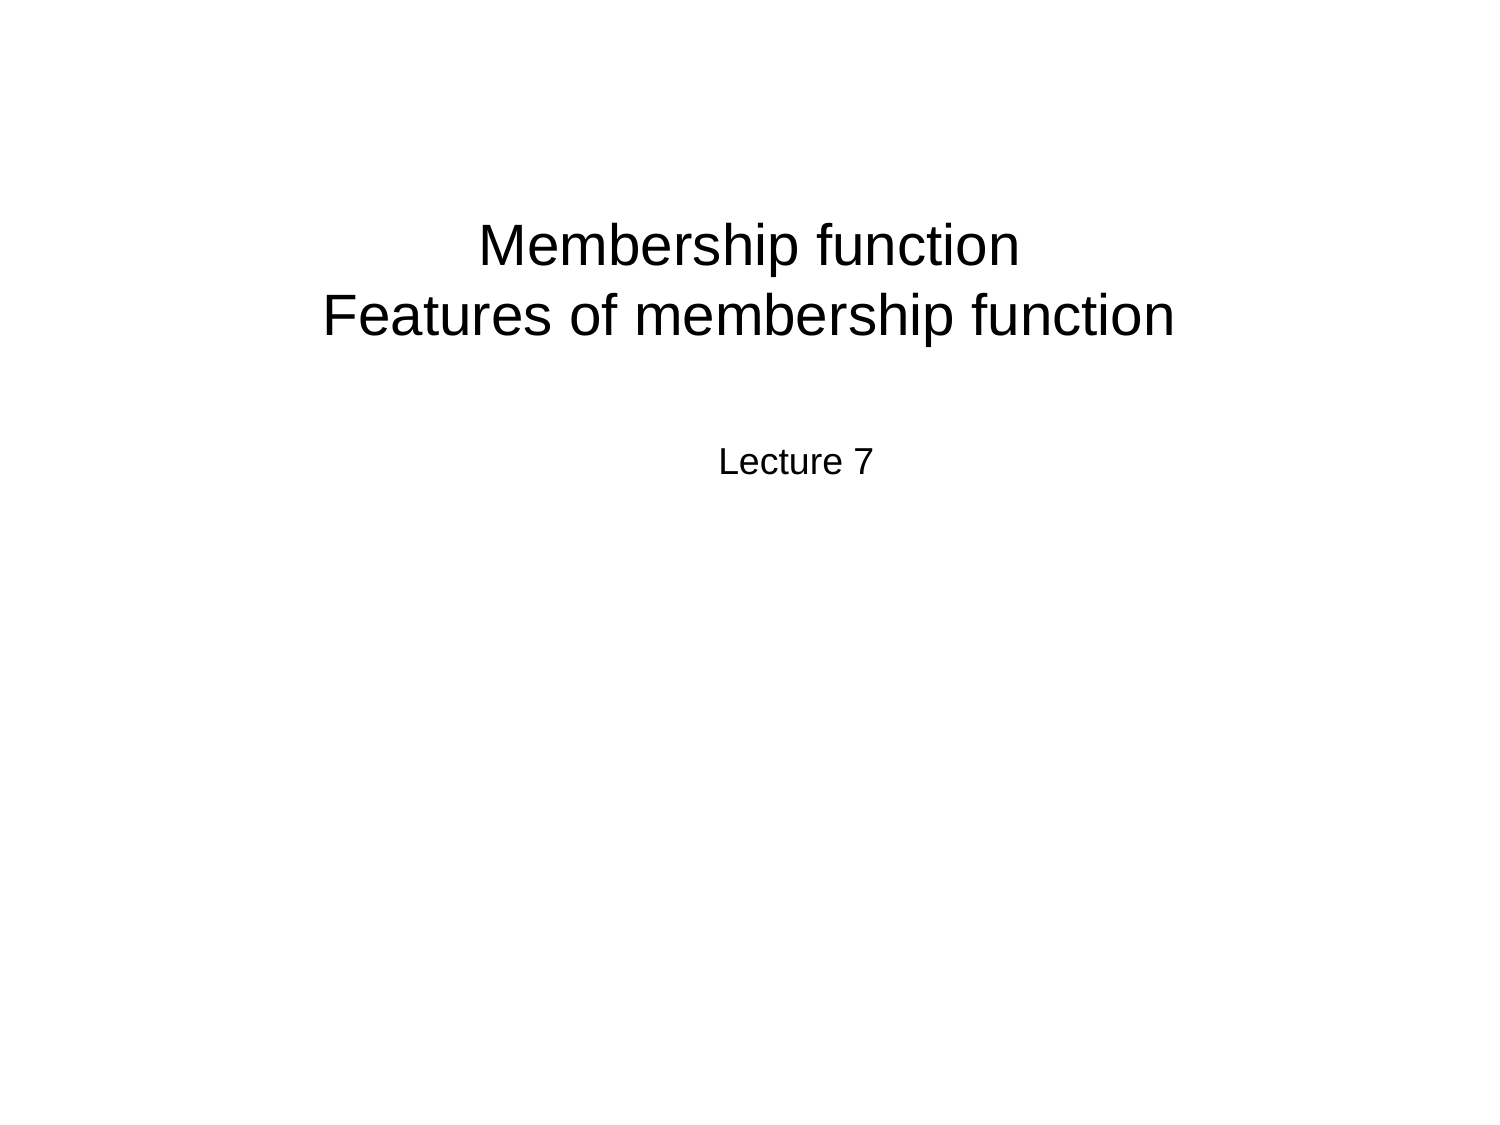

# Membership function Features of membership function
Lecture 7